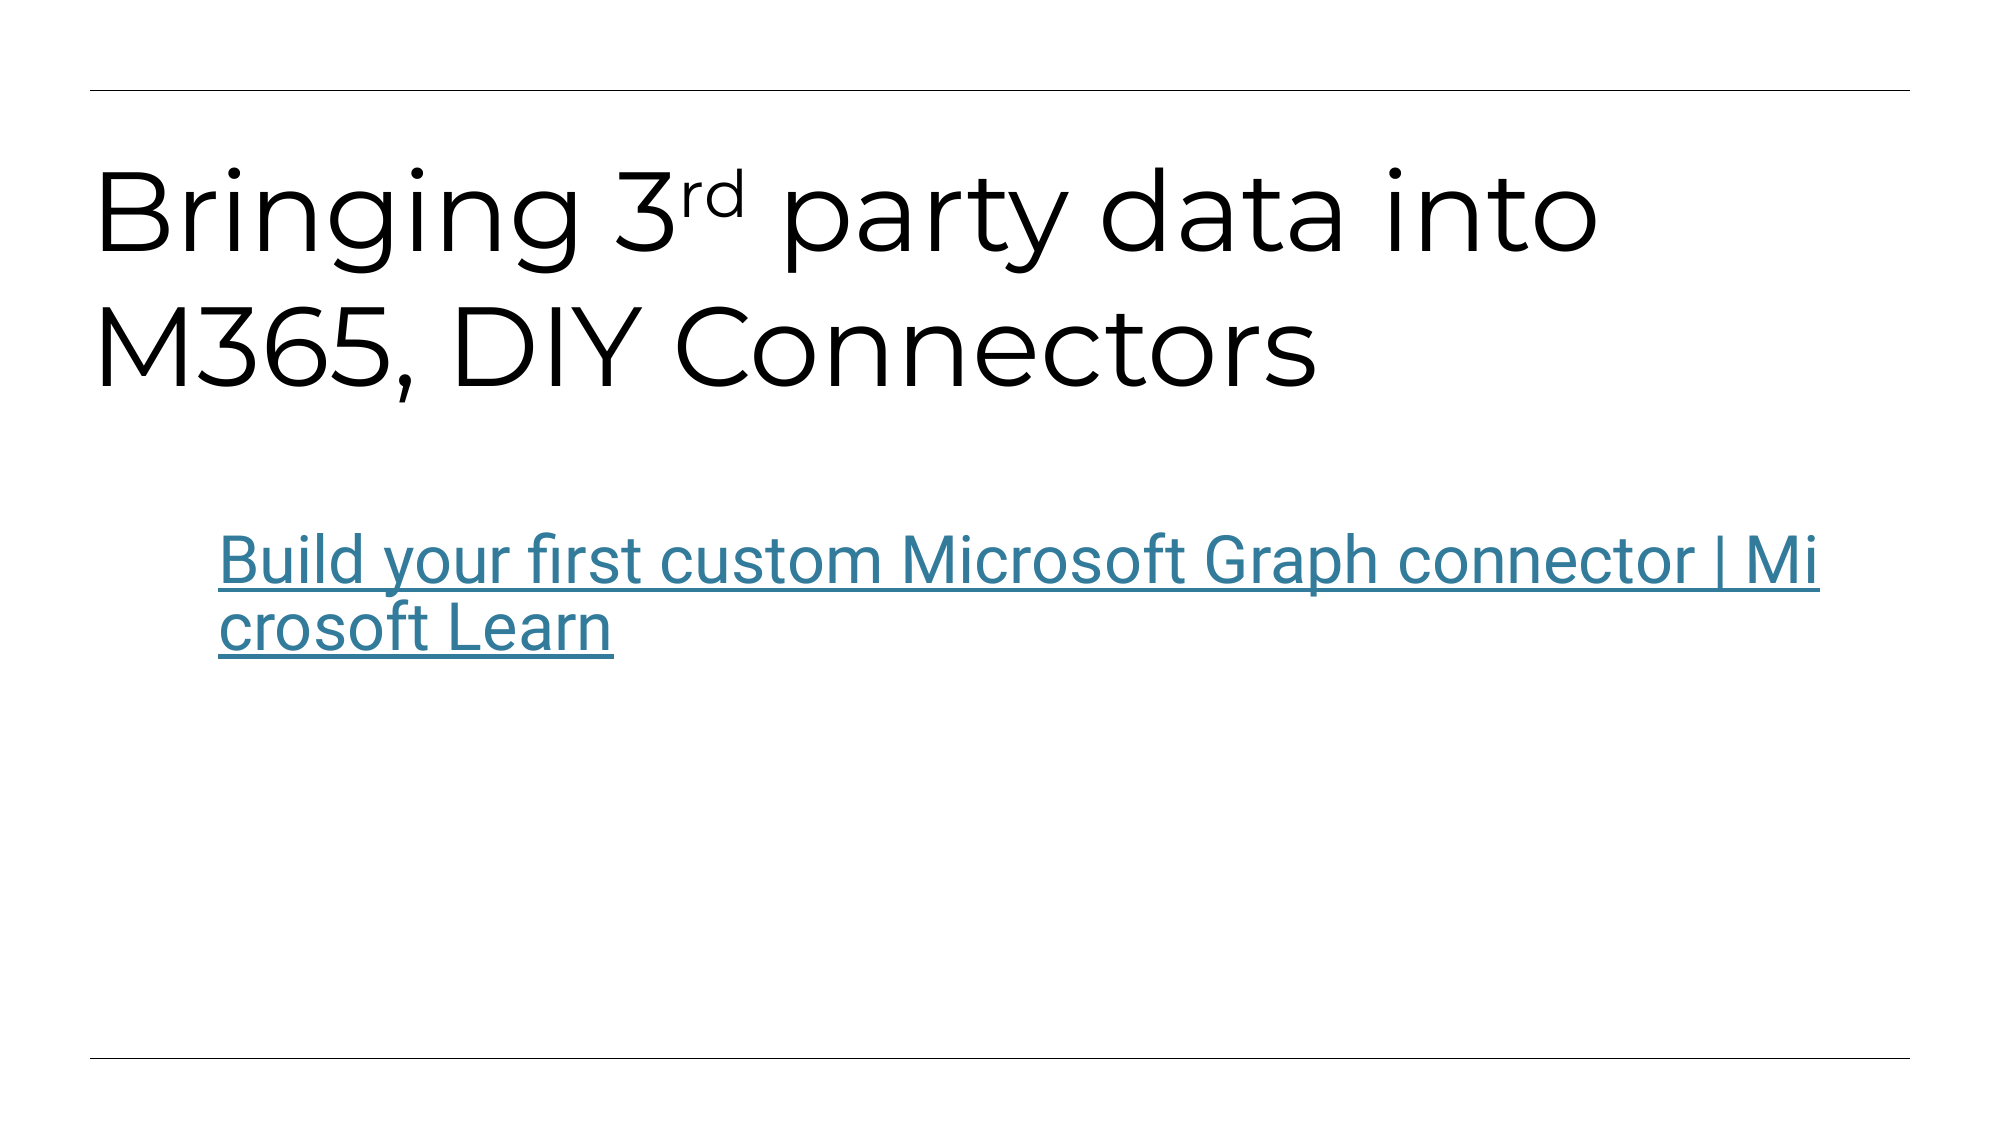

# Bringing 3rd party data into M365, DIY Connectors
Build your first custom Microsoft Graph connector | Microsoft Learn